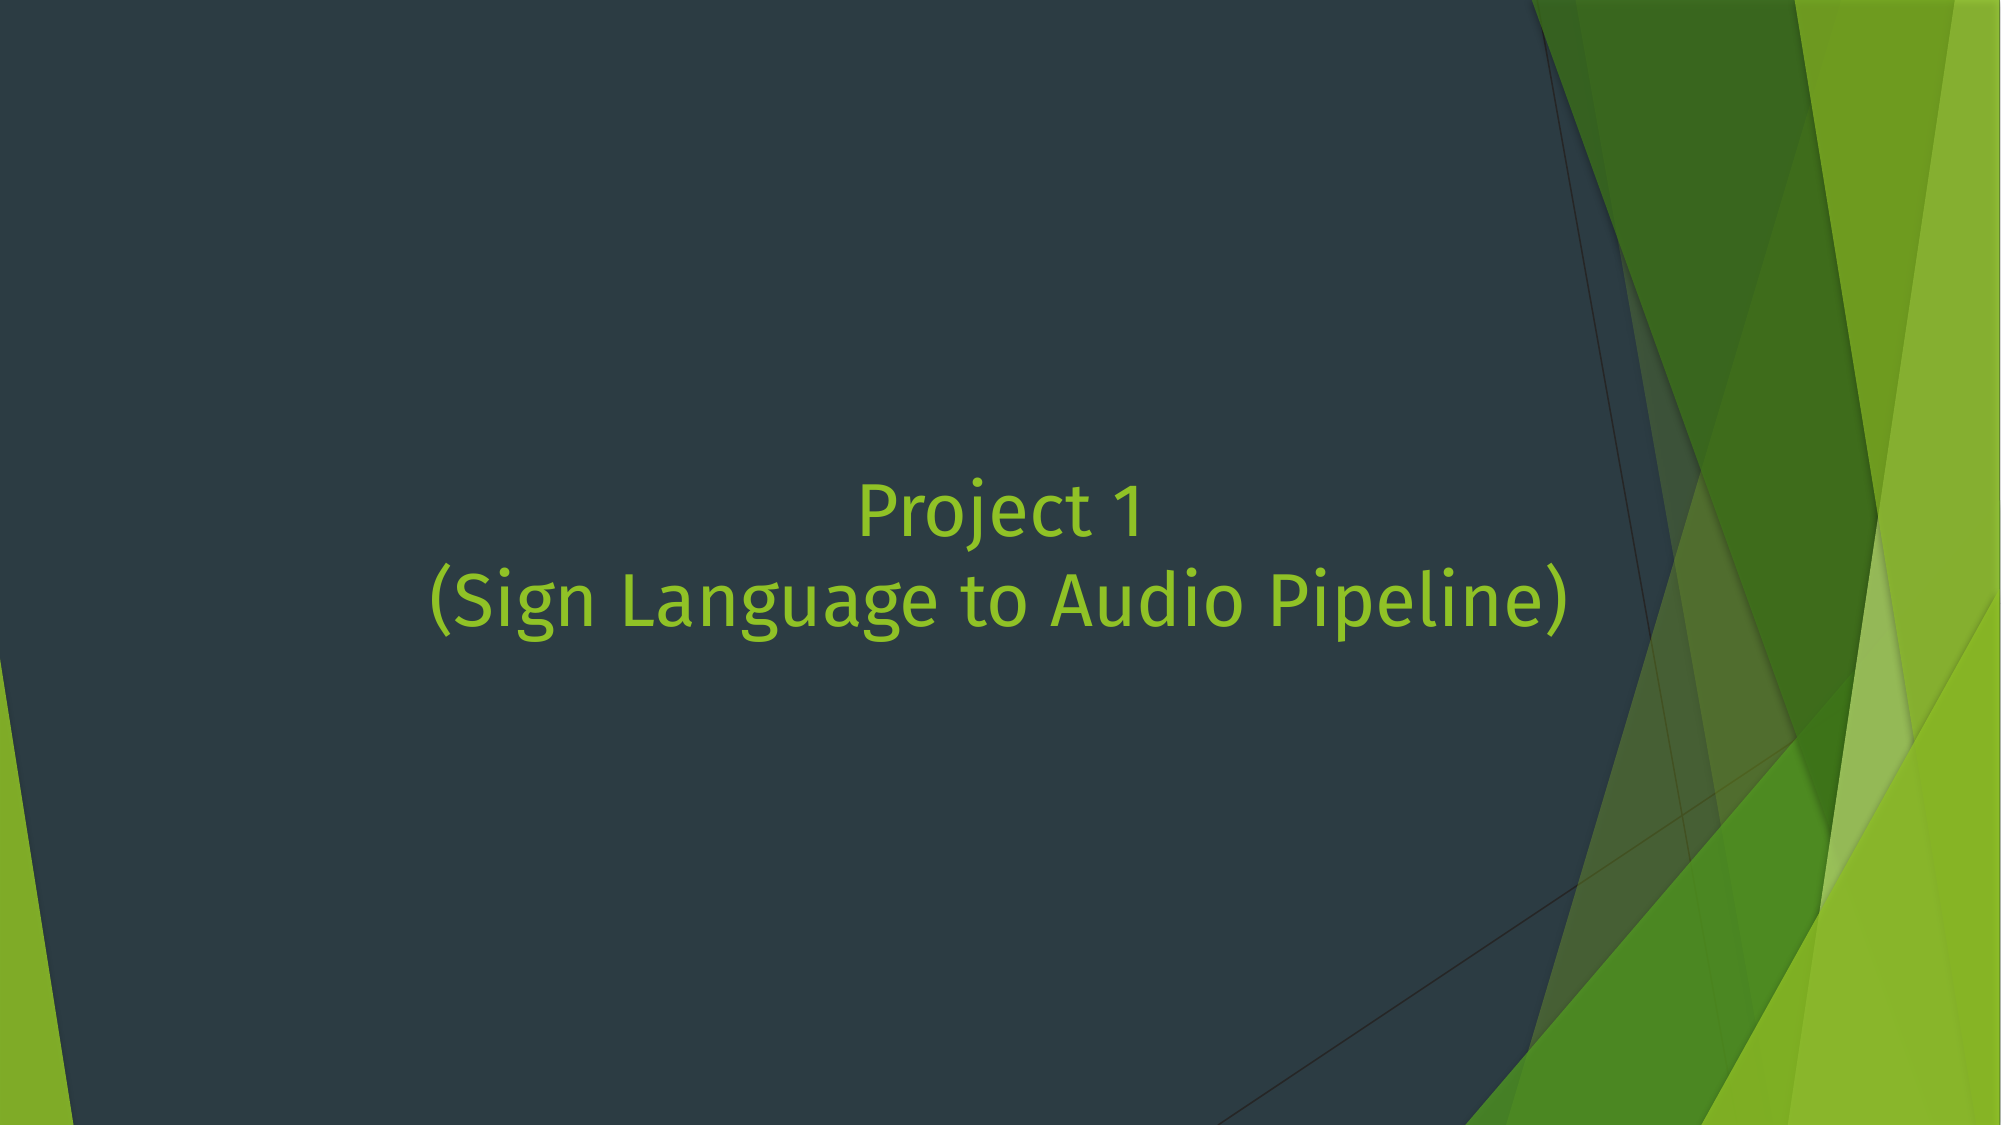

# Project 1 (Sign Language to Audio Pipeline)